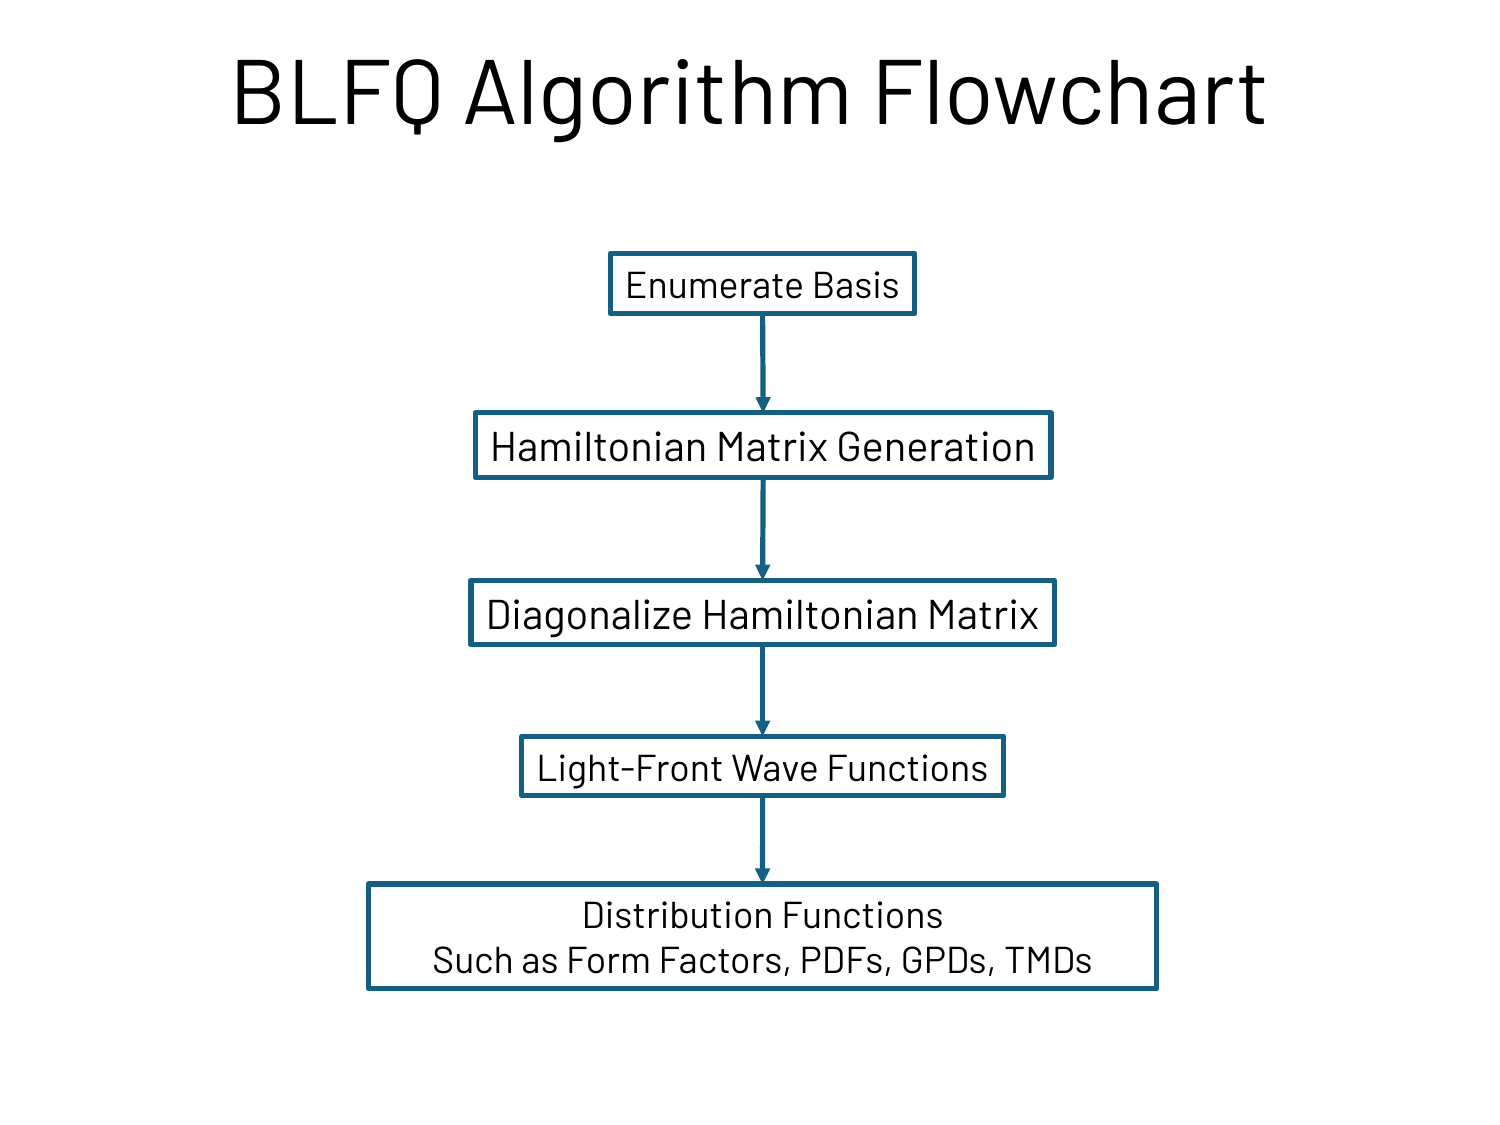

# BLFQ Algorithm Flowchart
Enumerate Basis
Hamiltonian Matrix Generation
Diagonalize Hamiltonian Matrix
Light-Front Wave Functions
Distribution Functions
Such as Form Factors, PDFs, GPDs, TMDs